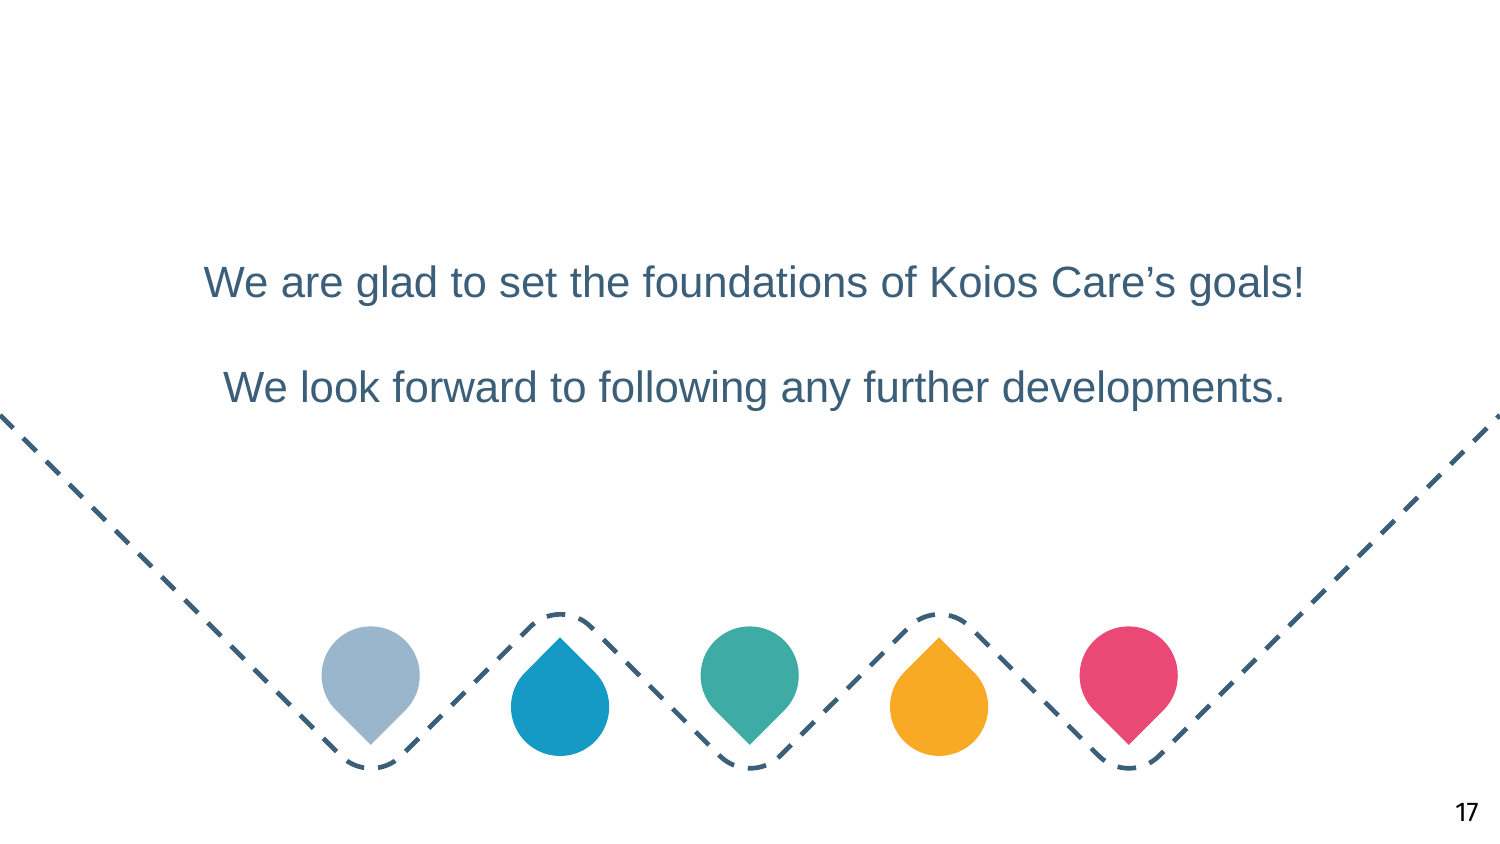

We are glad to set the foundations of Koios Care’s goals!

We look forward to following any further developments.

17